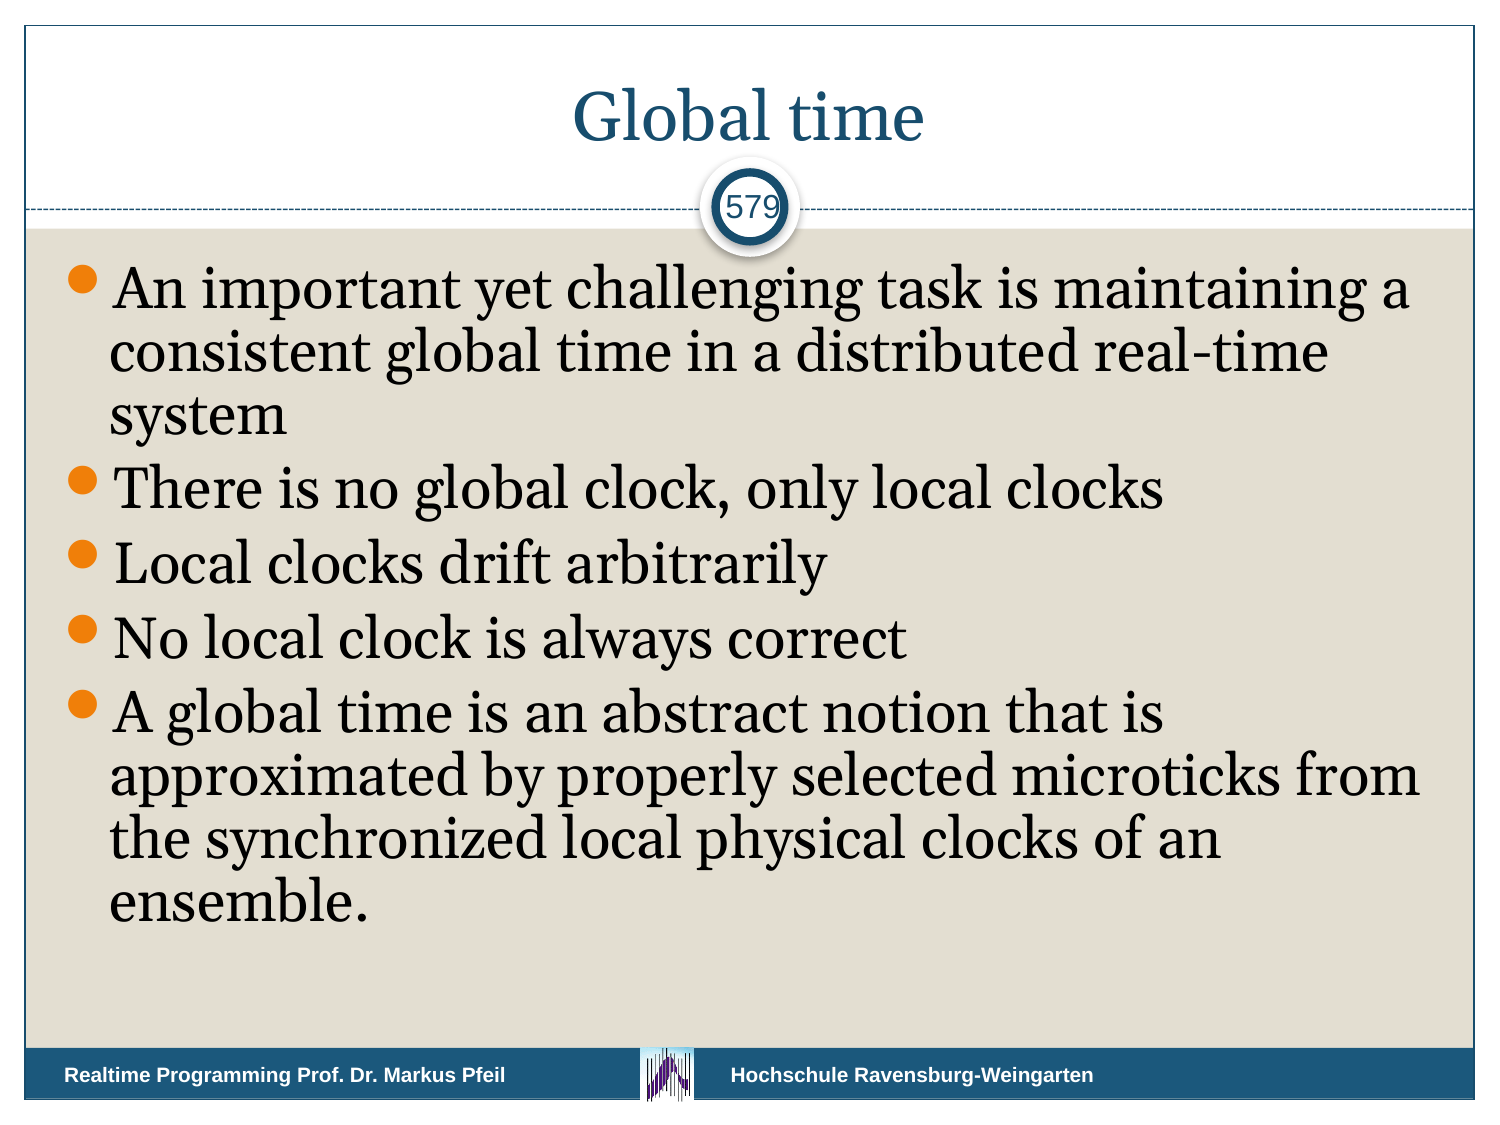

# Global time
579
An important yet challenging task is maintaining a consistent global time in a distributed real-time system
There is no global clock, only local clocks
Local clocks drift arbitrarily
No local clock is always correct
A global time is an abstract notion that is approximated by properly selected microticks from the synchronized local physical clocks of an ensemble.
Realtime Programming Prof. Dr. Markus Pfeil